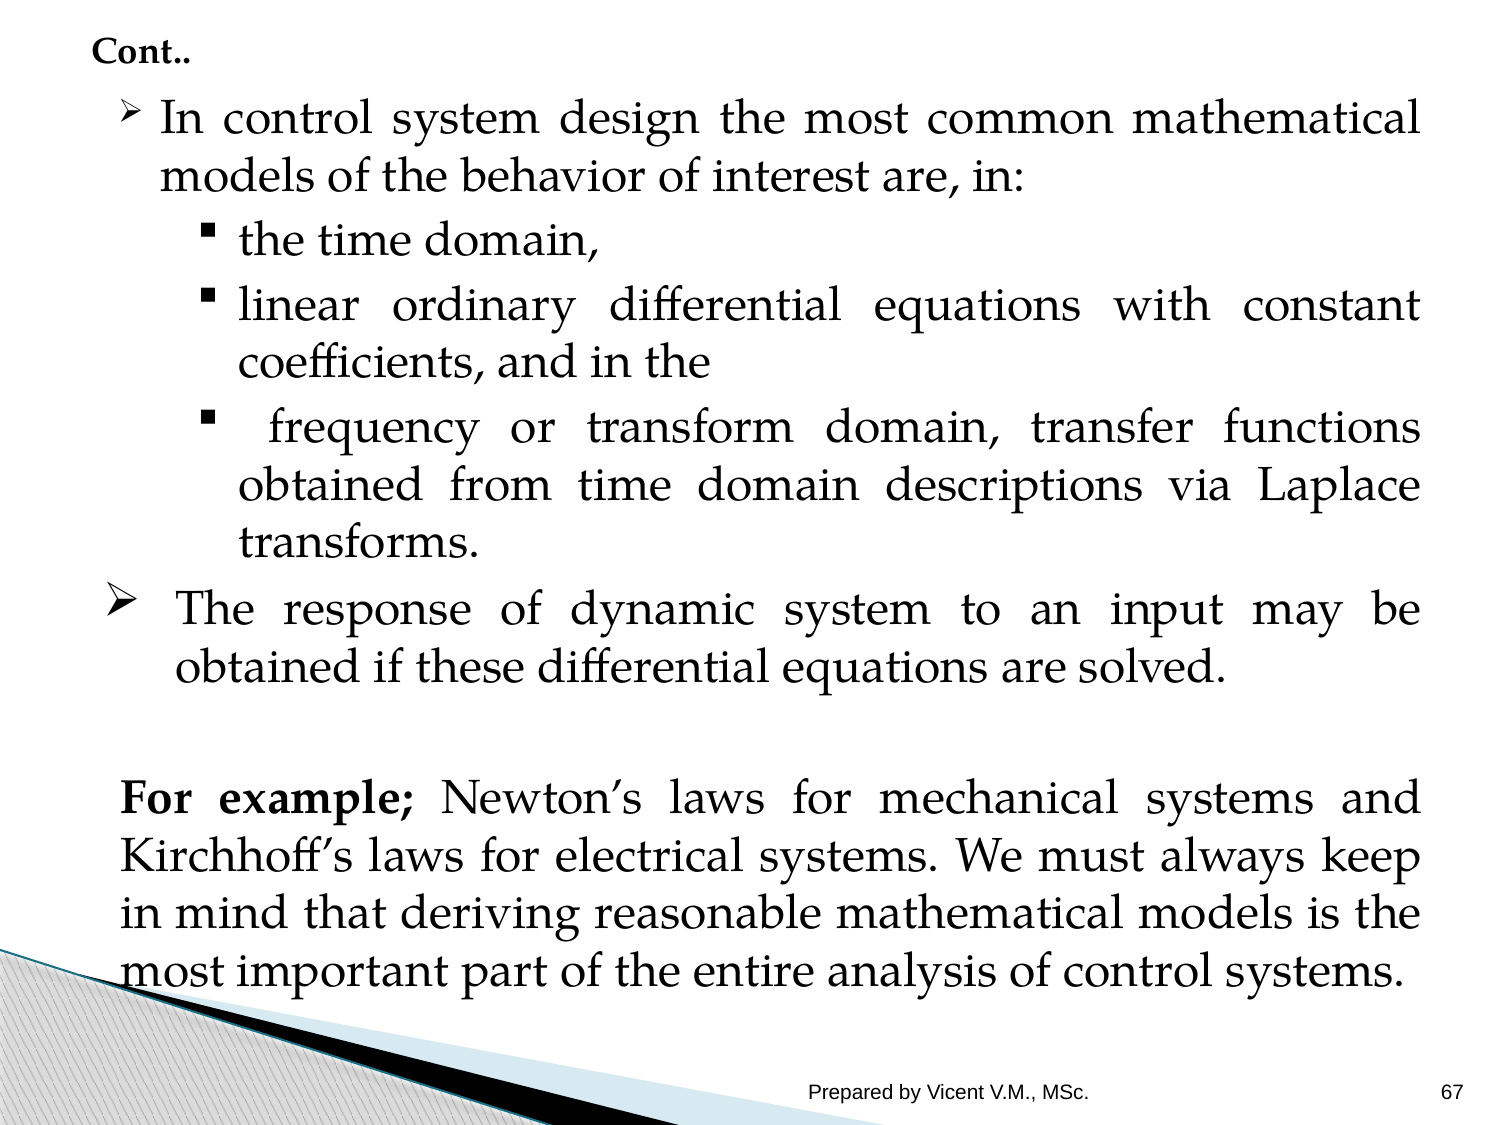

# Cont..
In control system design the most common mathematical models of the behavior of interest are, in:
the time domain,
linear ordinary differential equations with constant coefficients, and in the
 frequency or transform domain, transfer functions obtained from time domain descriptions via Laplace transforms.
The response of dynamic system to an input may be obtained if these differential equations are solved.

For example; Newton’s laws for mechanical systems and Kirchhoff’s laws for electrical systems. We must always keep in mind that deriving reasonable mathematical models is the most important part of the entire analysis of control systems.

Prepared by Vicent V.M., MSc.
67